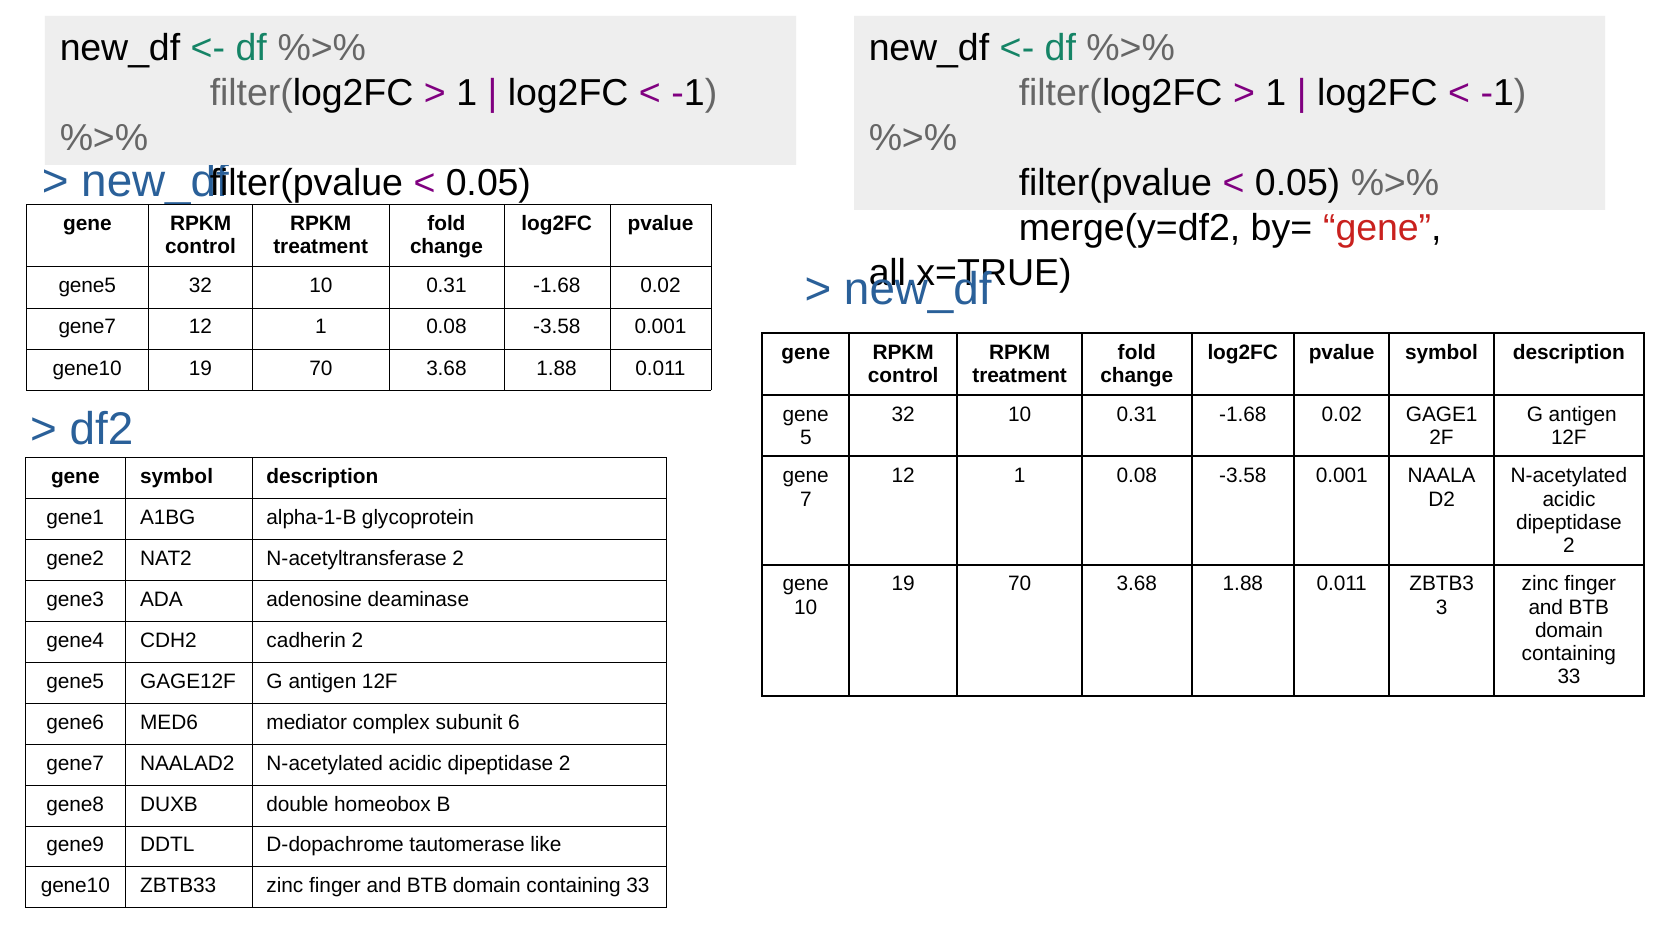

new_df <- df %>%
	filter(log2FC > 1 | log2FC < -1) %>%
	filter(pvalue < 0.05)
new_df <- df %>%
	filter(log2FC > 1 | log2FC < -1) %>%
	filter(pvalue < 0.05) %>%
	merge(y=df2, by= “gene”, all.x=TRUE)
> new_df
| gene | RPKM control | RPKM treatment | fold change | log2FC | pvalue |
| --- | --- | --- | --- | --- | --- |
| gene5 | 32 | 10 | 0.31 | -1.68 | 0.02 |
| gene7 | 12 | 1 | 0.08 | -3.58 | 0.001 |
| gene10 | 19 | 70 | 3.68 | 1.88 | 0.011 |
> new_df
| gene | RPKM control | RPKM treatment | fold change | log2FC | pvalue | symbol | description |
| --- | --- | --- | --- | --- | --- | --- | --- |
| gene5 | 32 | 10 | 0.31 | -1.68 | 0.02 | GAGE12F | G antigen 12F |
| gene7 | 12 | 1 | 0.08 | -3.58 | 0.001 | NAALAD2 | N-acetylated acidic dipeptidase 2 |
| gene10 | 19 | 70 | 3.68 | 1.88 | 0.011 | ZBTB33 | zinc finger and BTB domain containing 33 |
> df2
| gene | symbol | description |
| --- | --- | --- |
| gene1 | A1BG | alpha-1-B glycoprotein |
| gene2 | NAT2 | N-acetyltransferase 2 |
| gene3 | ADA | adenosine deaminase |
| gene4 | CDH2 | cadherin 2 |
| gene5 | GAGE12F | G antigen 12F |
| gene6 | MED6 | mediator complex subunit 6 |
| gene7 | NAALAD2 | N-acetylated acidic dipeptidase 2 |
| gene8 | DUXB | double homeobox B |
| gene9 | DDTL | D-dopachrome tautomerase like |
| gene10 | ZBTB33 | zinc finger and BTB domain containing 33 |